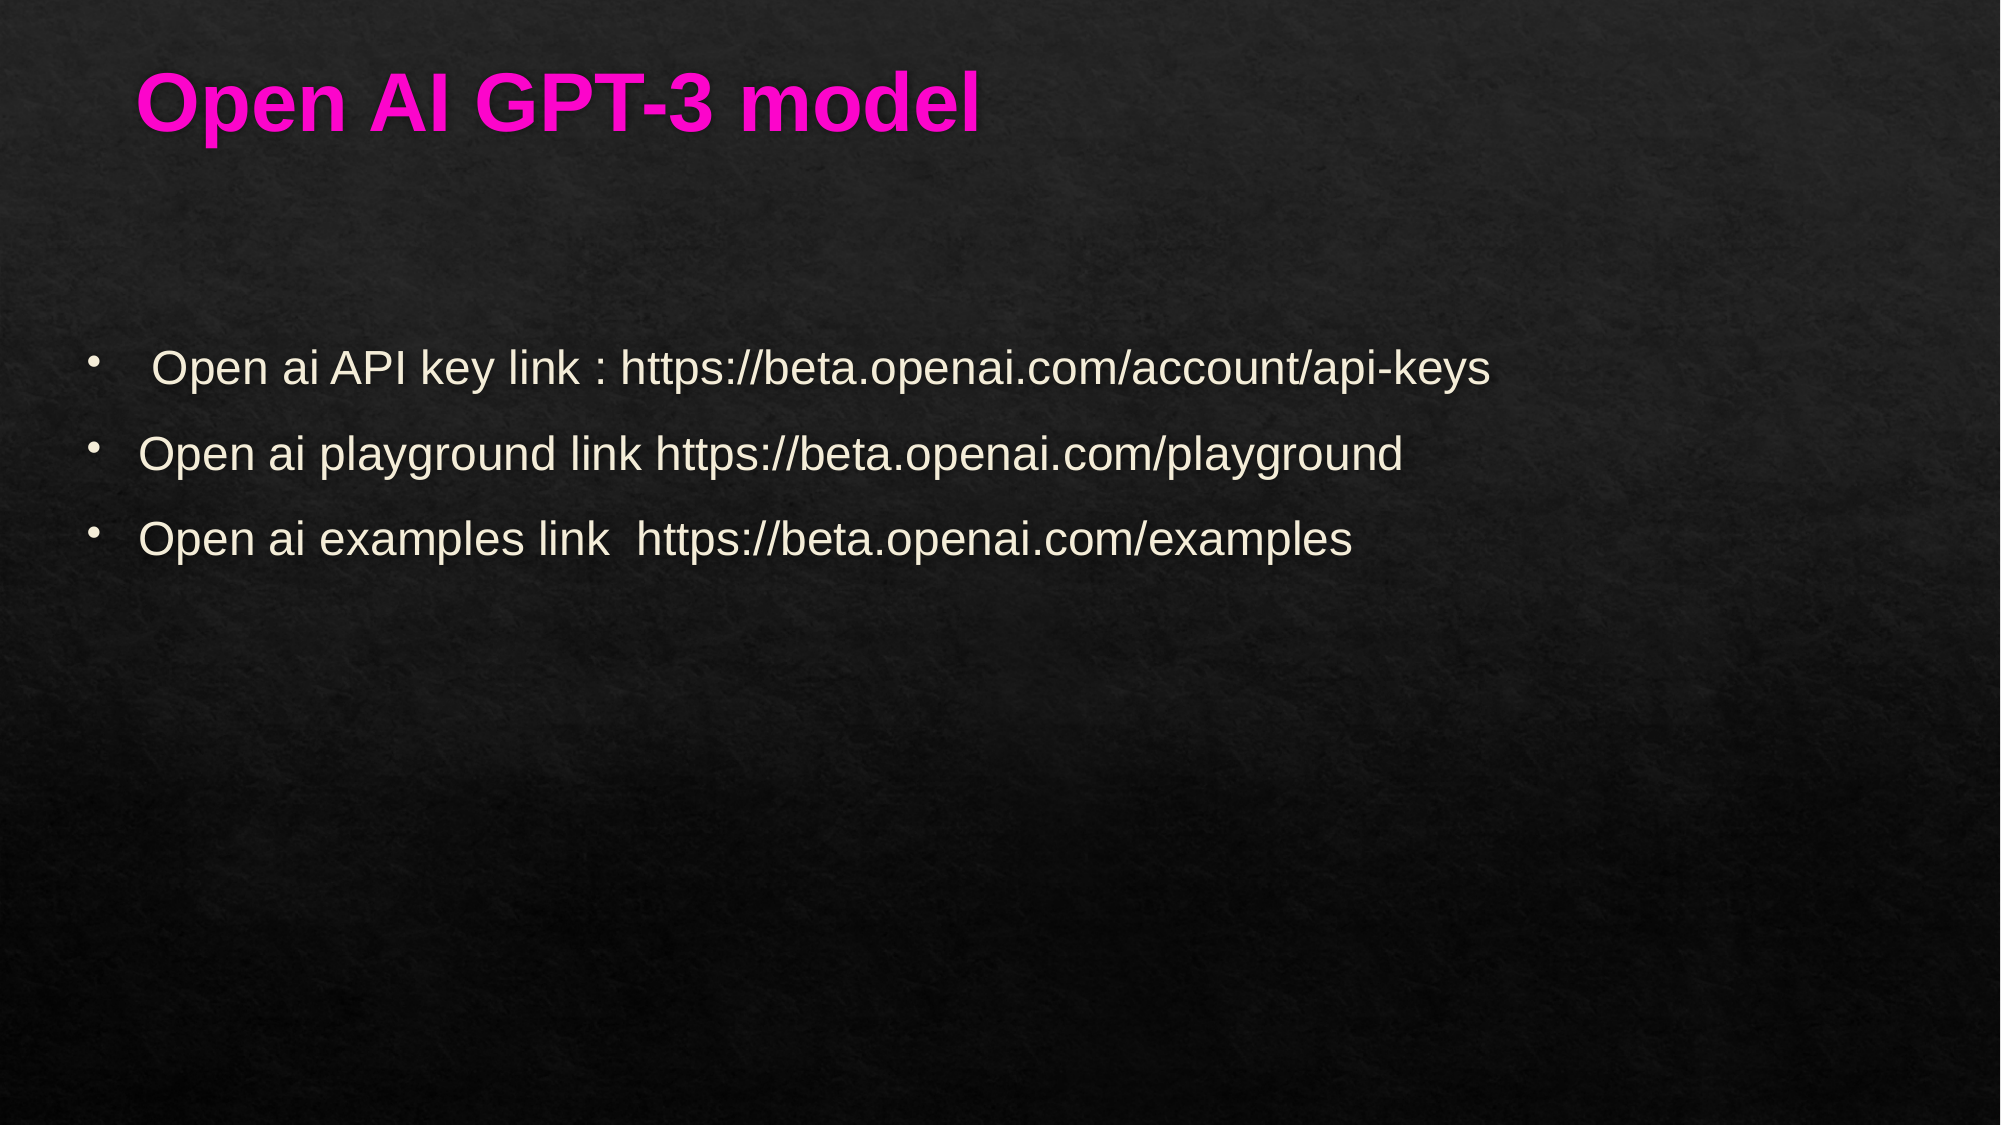

# Open AI GPT-3 model

 Open ai API key link : https://beta.openai.com/account/api-keys
Open ai playground link https://beta.openai.com/playground
Open ai examples link  https://beta.openai.com/examples